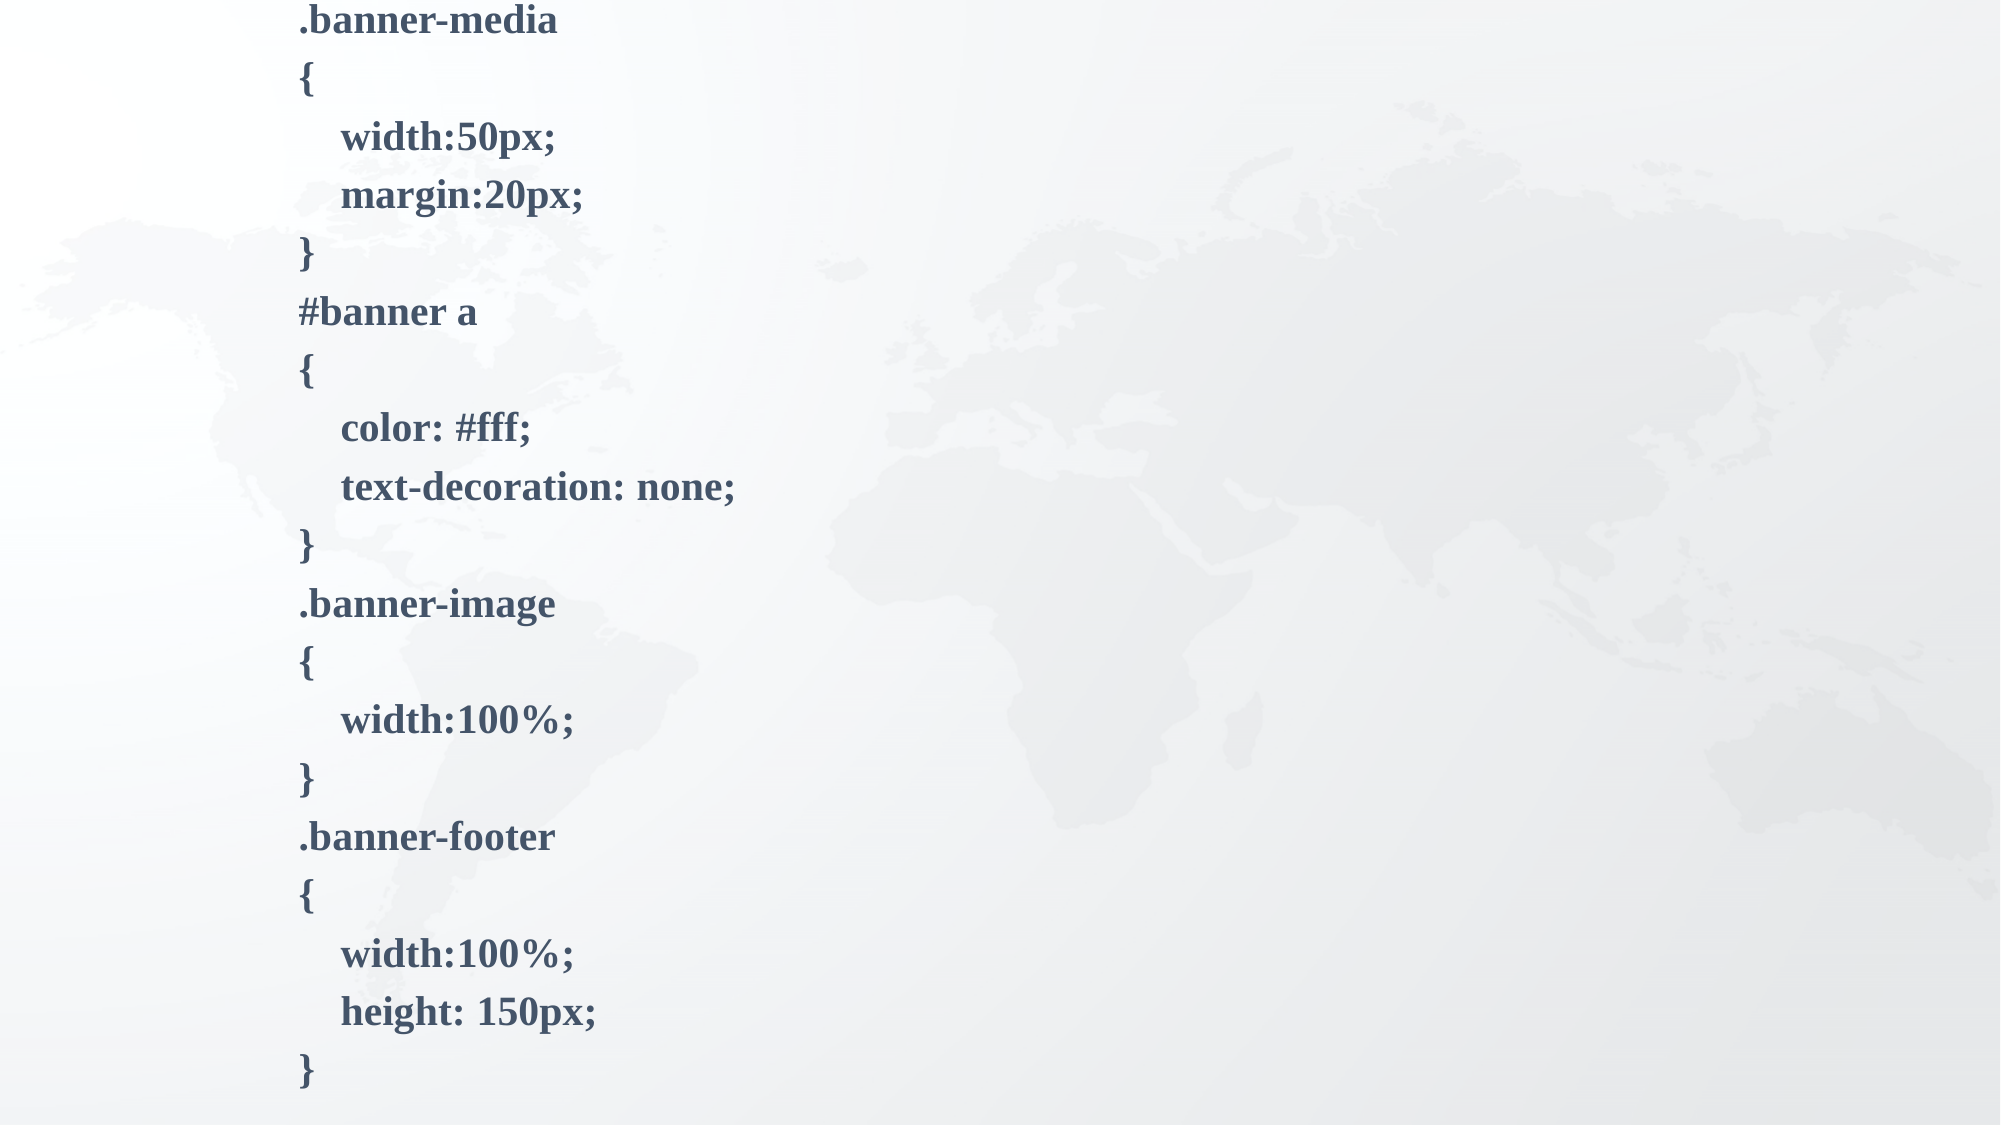

.banner-media
{
    width:50px;
    margin:20px;
}
#banner a
{
    color: #fff;
    text-decoration: none;
}
.banner-image
{
    width:100%;
}
.banner-footer
{
    width:100%;
    height: 150px;
}